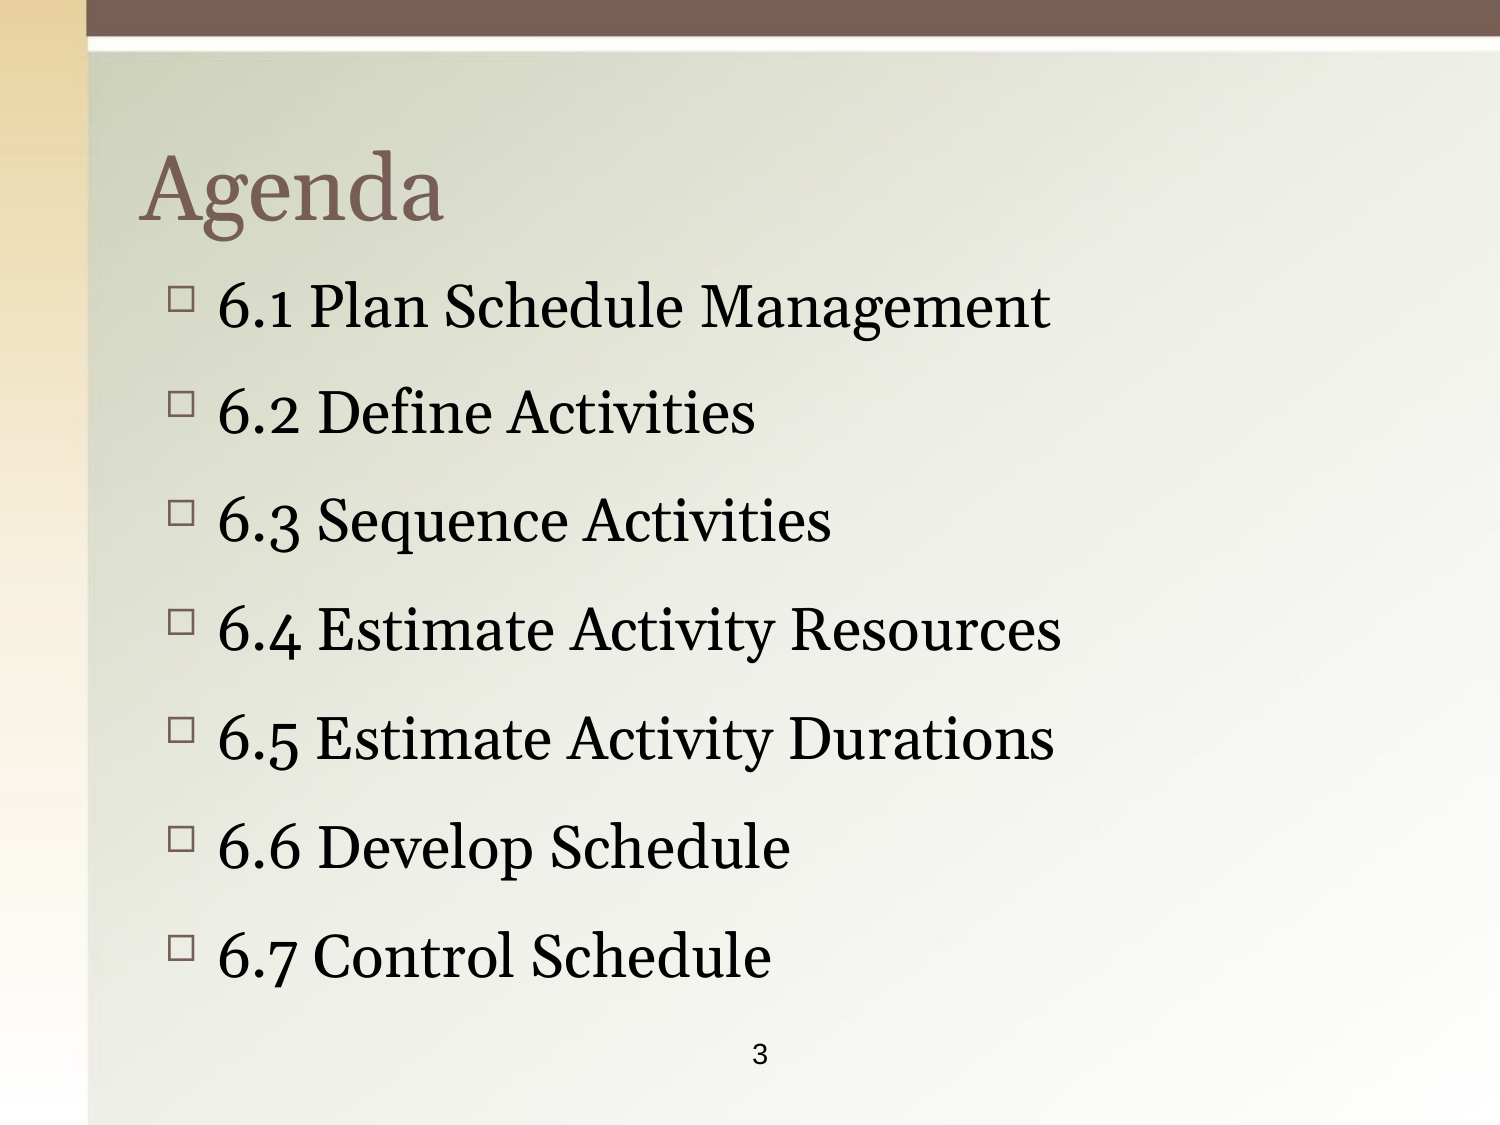

# Agenda
6.1 Plan Schedule Management
6.2 Define Activities
6.3 Sequence Activities
6.4 Estimate Activity Resources
6.5 Estimate Activity Durations
6.6 Develop Schedule
6.7 Control Schedule
3